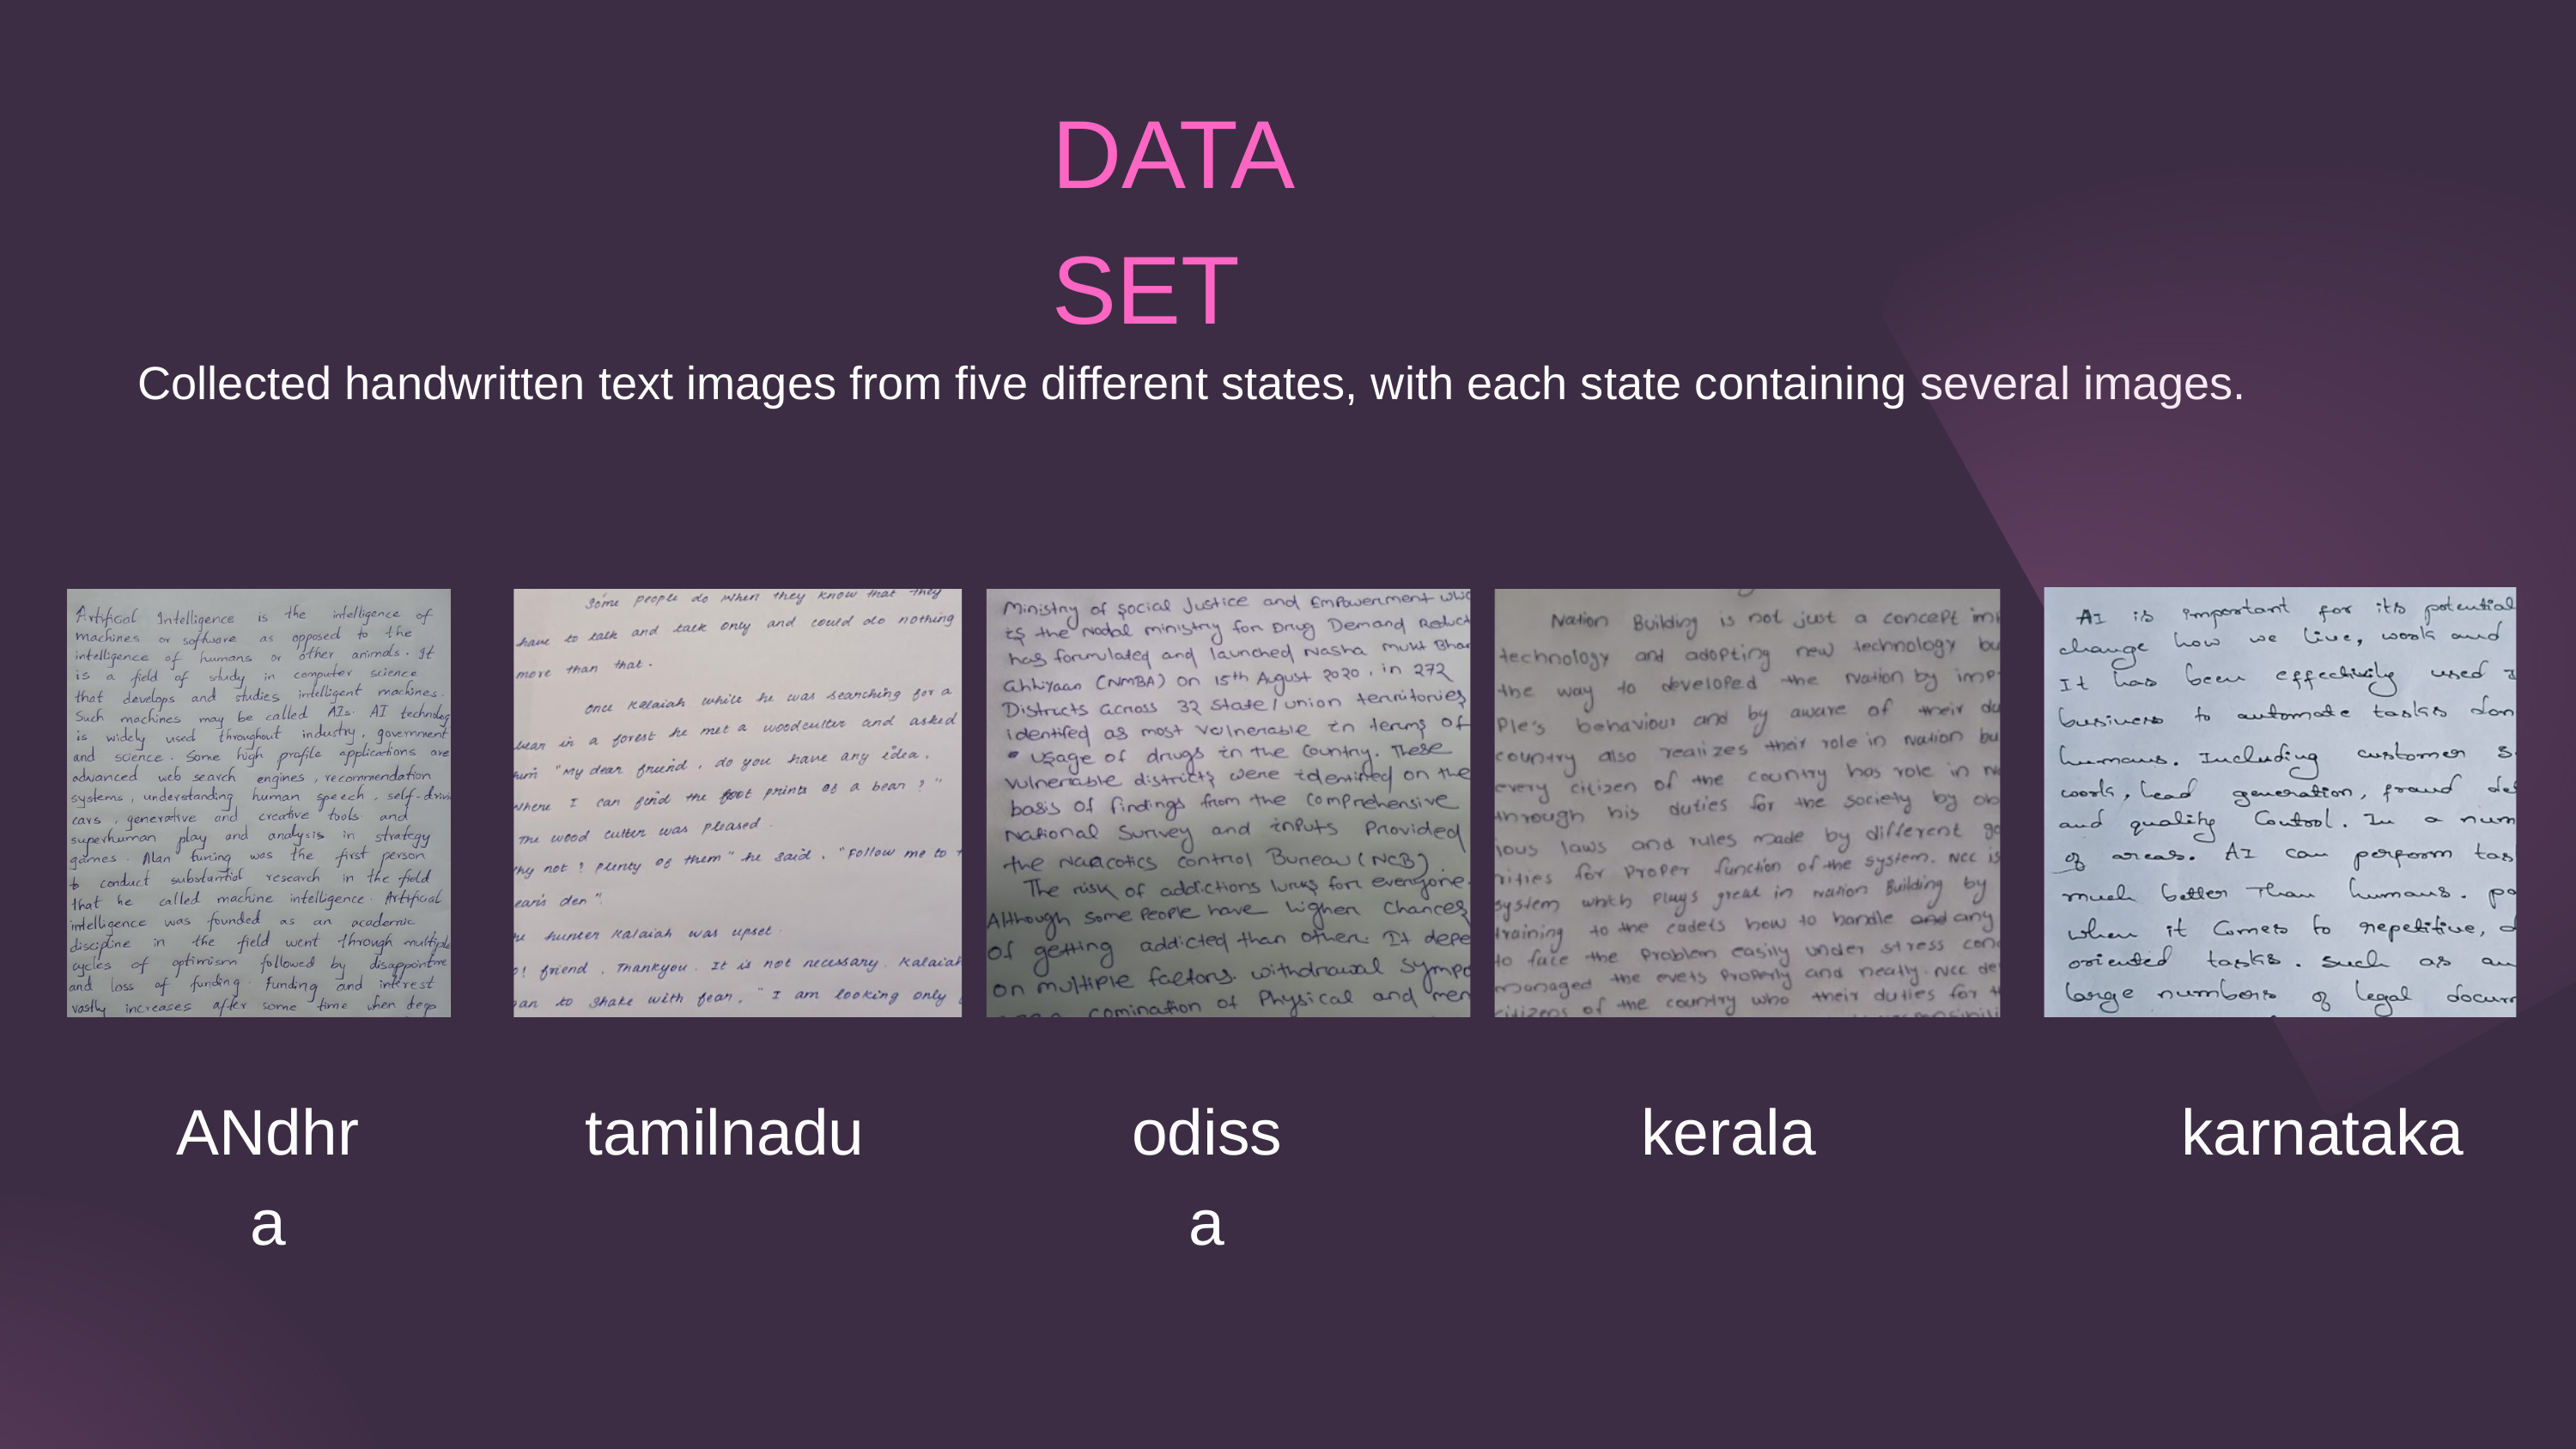

ANdhra
tamilnadu
odissa
kerala
karnataka
DATA SET
Collected handwritten text images from five different states, with each state containing several images.